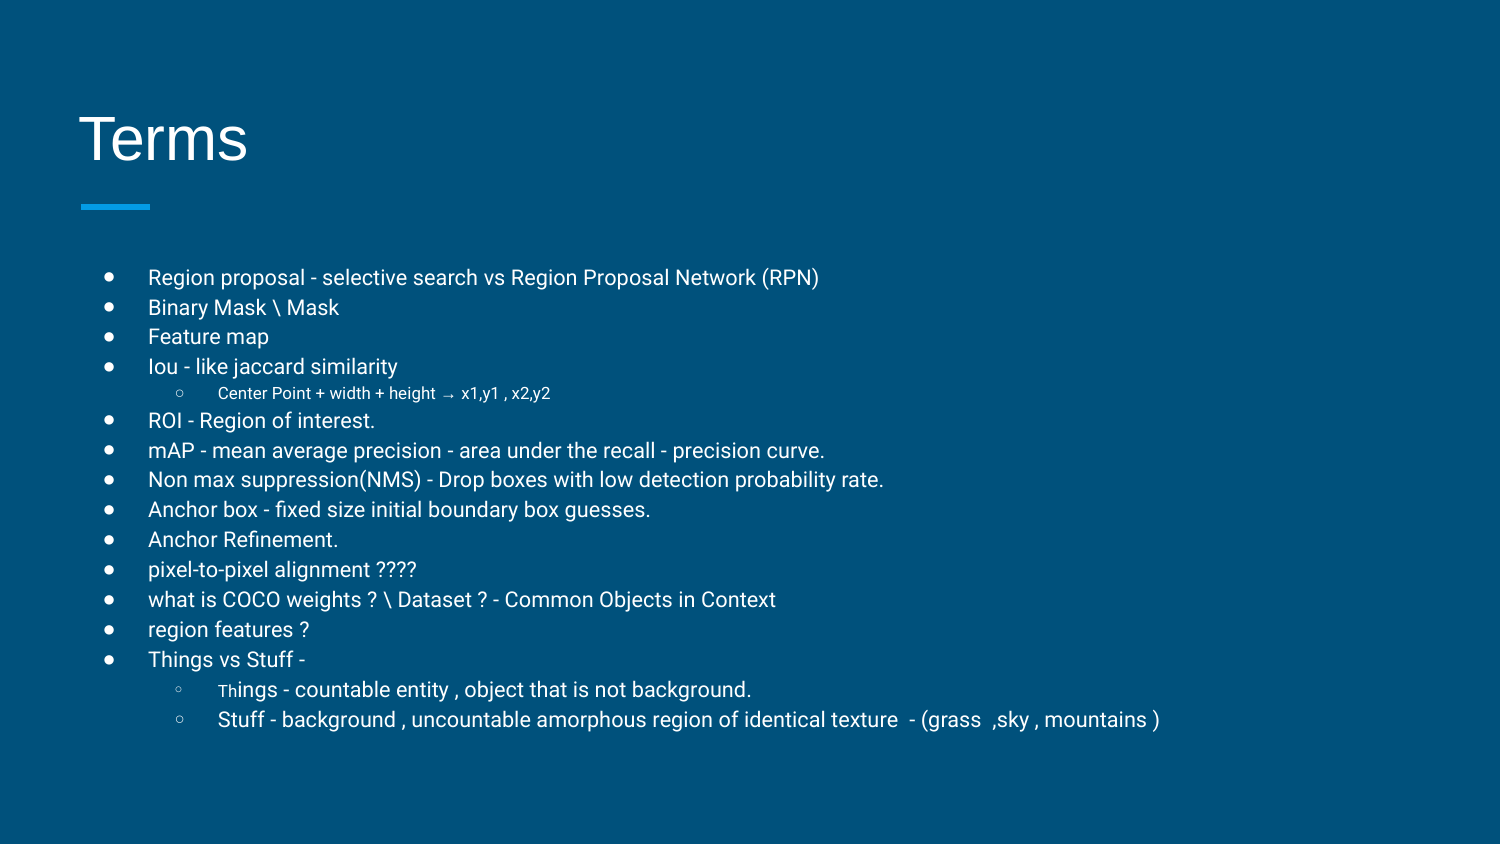

# Terms
Region proposal - selective search vs Region Proposal Network (RPN)
Binary Mask \ Mask
Feature map
Iou - like jaccard similarity
Center Point + width + height → x1,y1 , x2,y2
ROI - Region of interest.
mAP - mean average precision - area under the recall - precision curve.
Non max suppression(NMS) - Drop boxes with low detection probability rate.
Anchor box - fixed size initial boundary box guesses.
Anchor Refinement.
pixel-to-pixel alignment ????
what is COCO weights ? \ Dataset ? - Common Objects in Context
region features ?
Things vs Stuff -
Things - countable entity , object that is not background.
Stuff - background , uncountable amorphous region of identical texture  - (grass  ,sky , mountains )